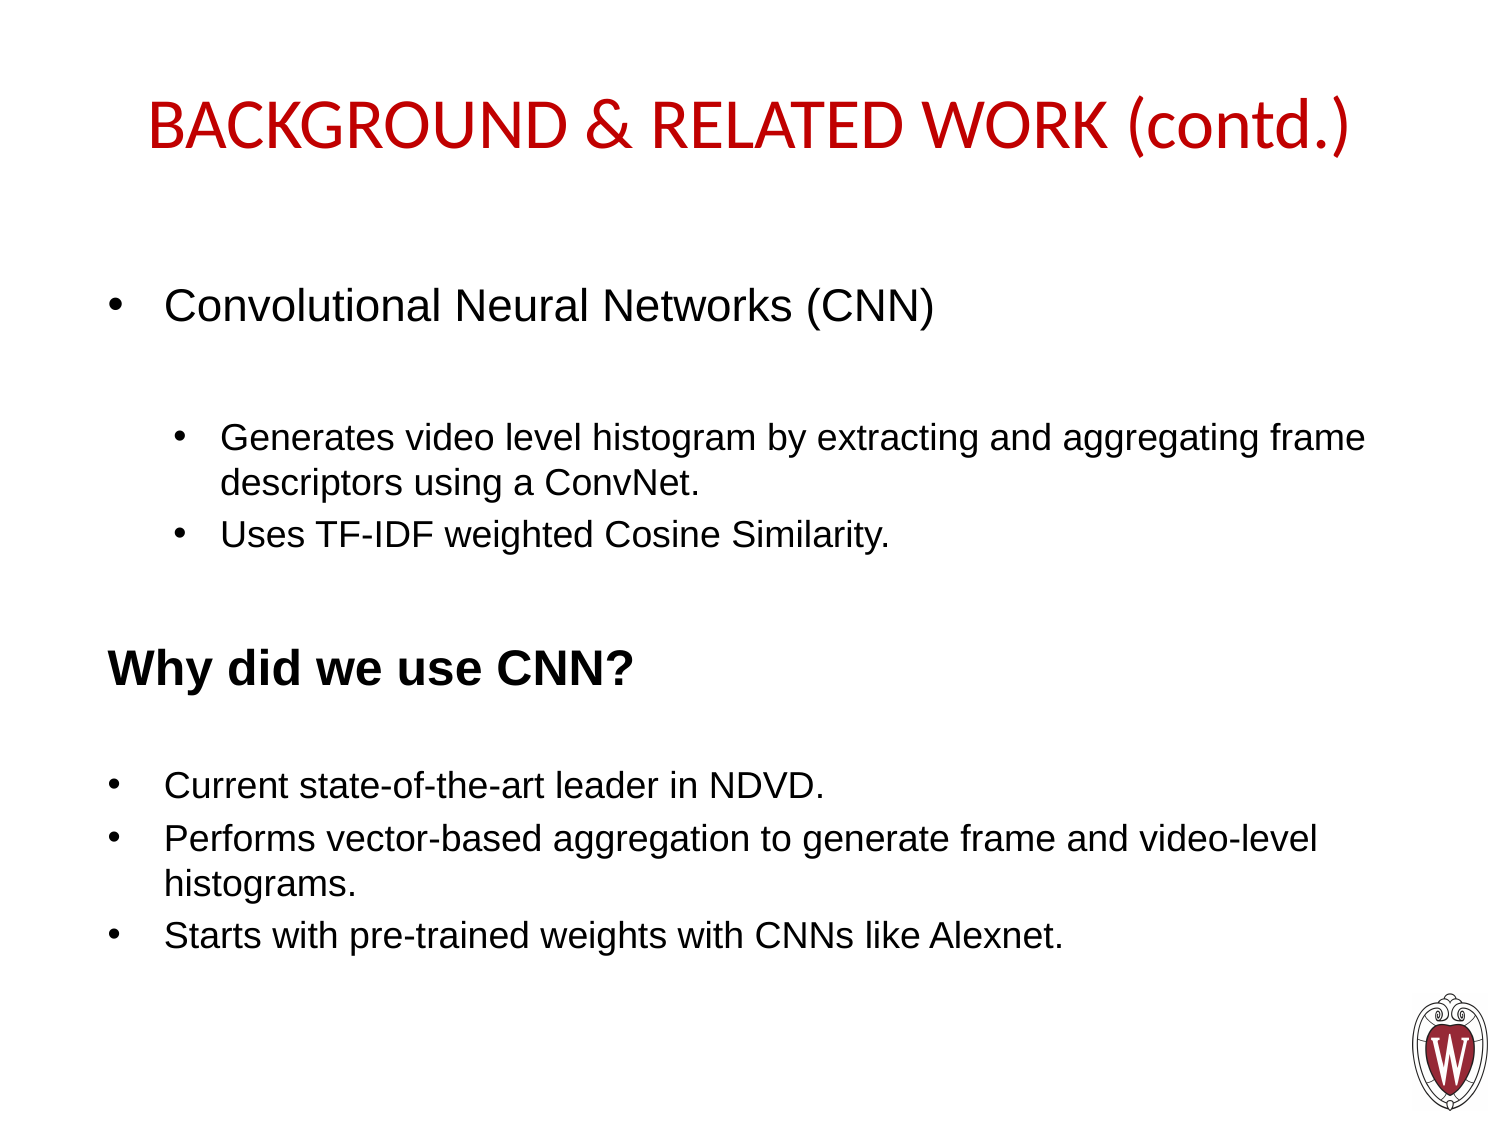

# BACKGROUND & RELATED WORK (contd.)

Convolutional Neural Networks (CNN)

Generates video level histogram by extracting and aggregating frame descriptors using a ConvNet.
Uses TF-IDF weighted Cosine Similarity.

Why did we use CNN?

Current state-of-the-art leader in NDVD.
Performs vector-based aggregation to generate frame and video-level histograms.
Starts with pre-trained weights with CNNs like Alexnet.